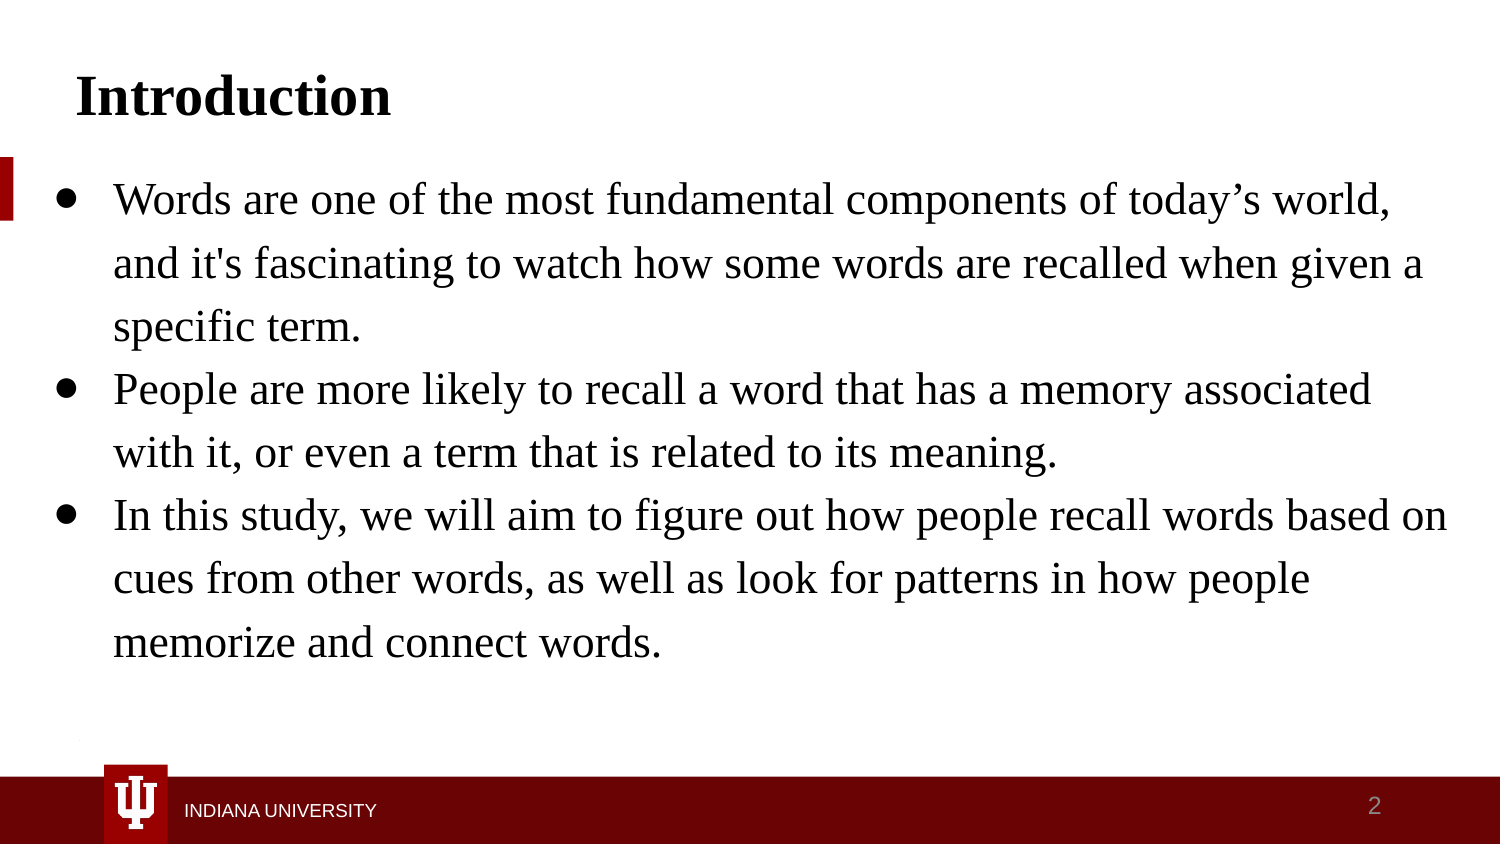

Introduction

Words are one of the most fundamental components of today’s world, and it's fascinating to watch how some words are recalled when given a specific term.
People are more likely to recall a word that has a memory associated with it, or even a term that is related to its meaning.
In this study, we will aim to figure out how people recall words based on cues from other words, as well as look for patterns in how people memorize and connect words.

2